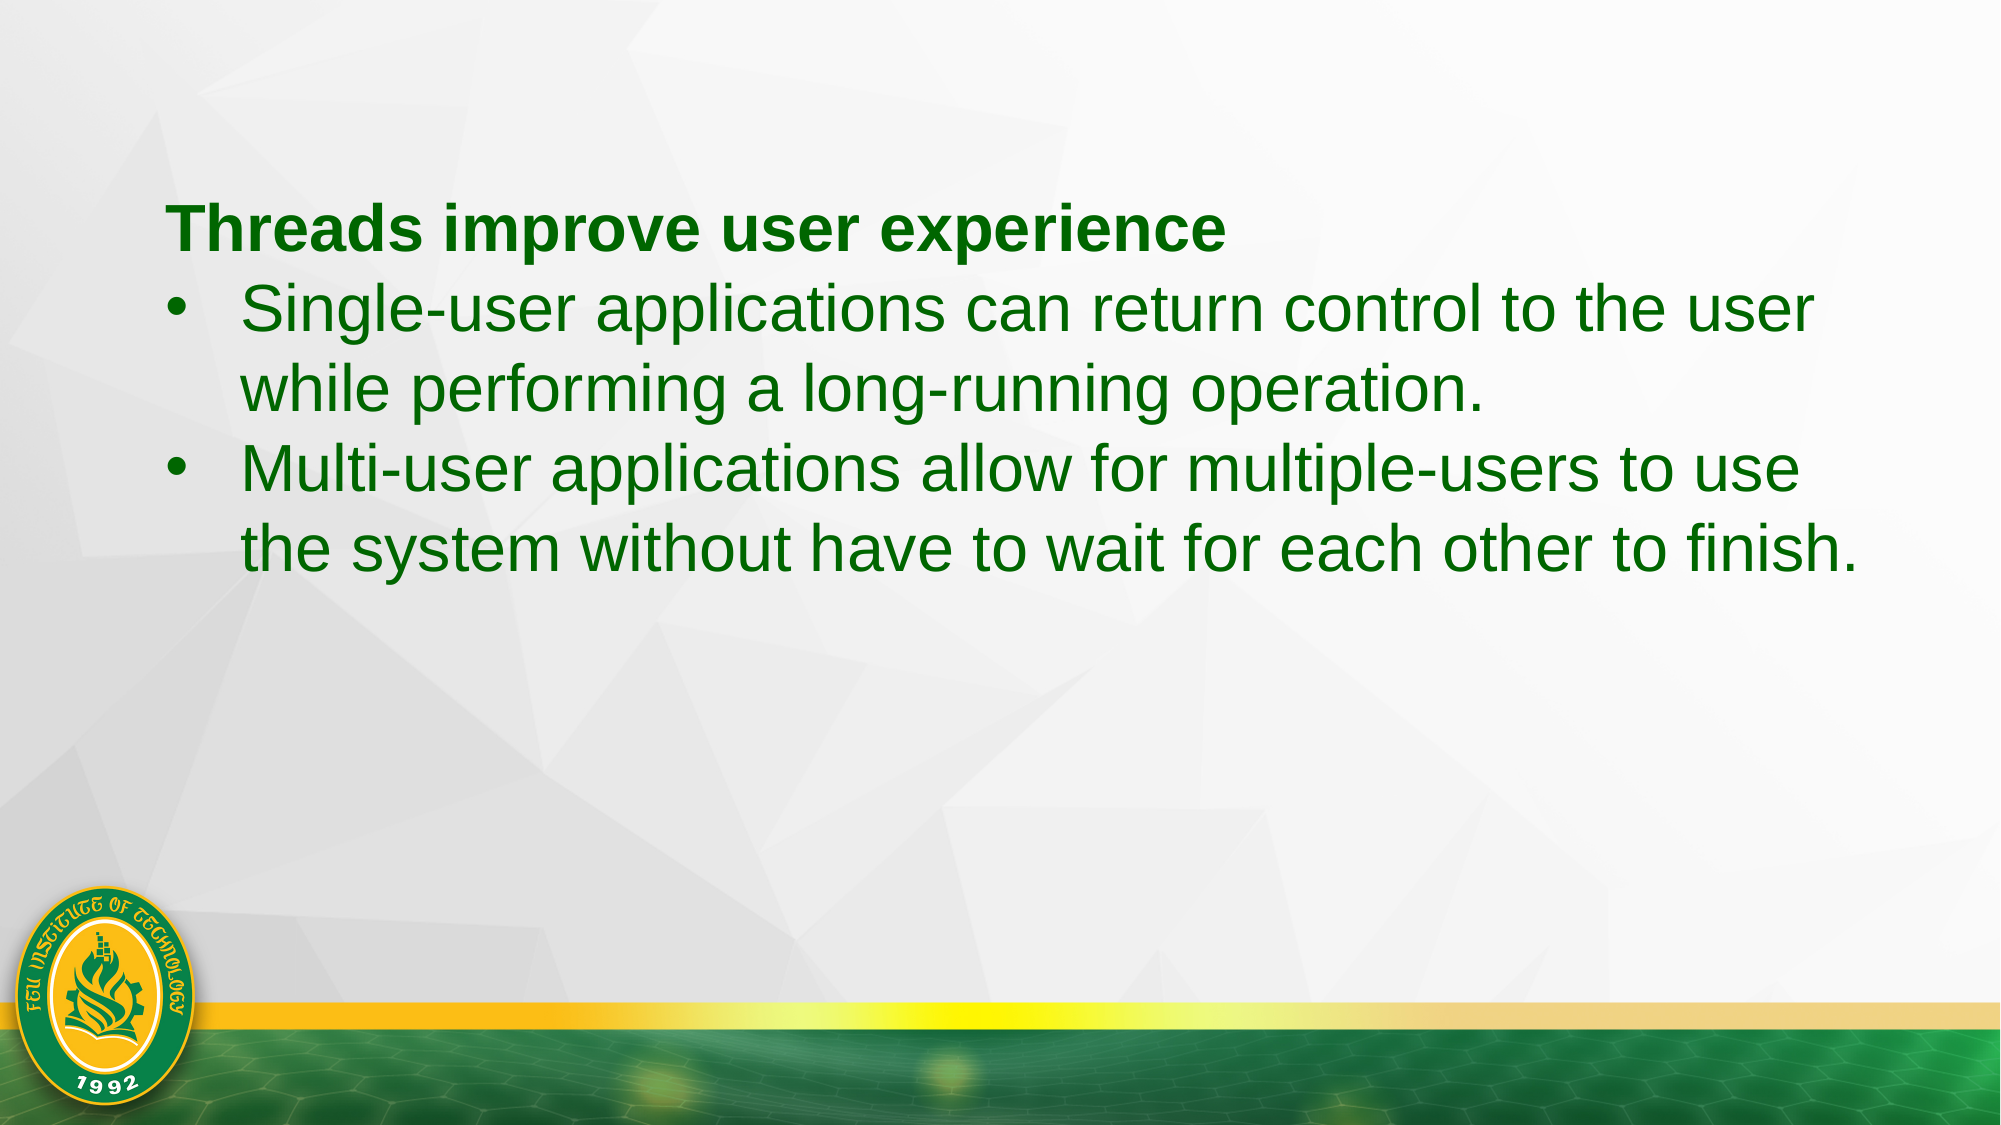

Threads improve user experience
Single-user applications can return control to the user while performing a long-running operation.
Multi-user applications allow for multiple-users to use the system without have to wait for each other to finish.